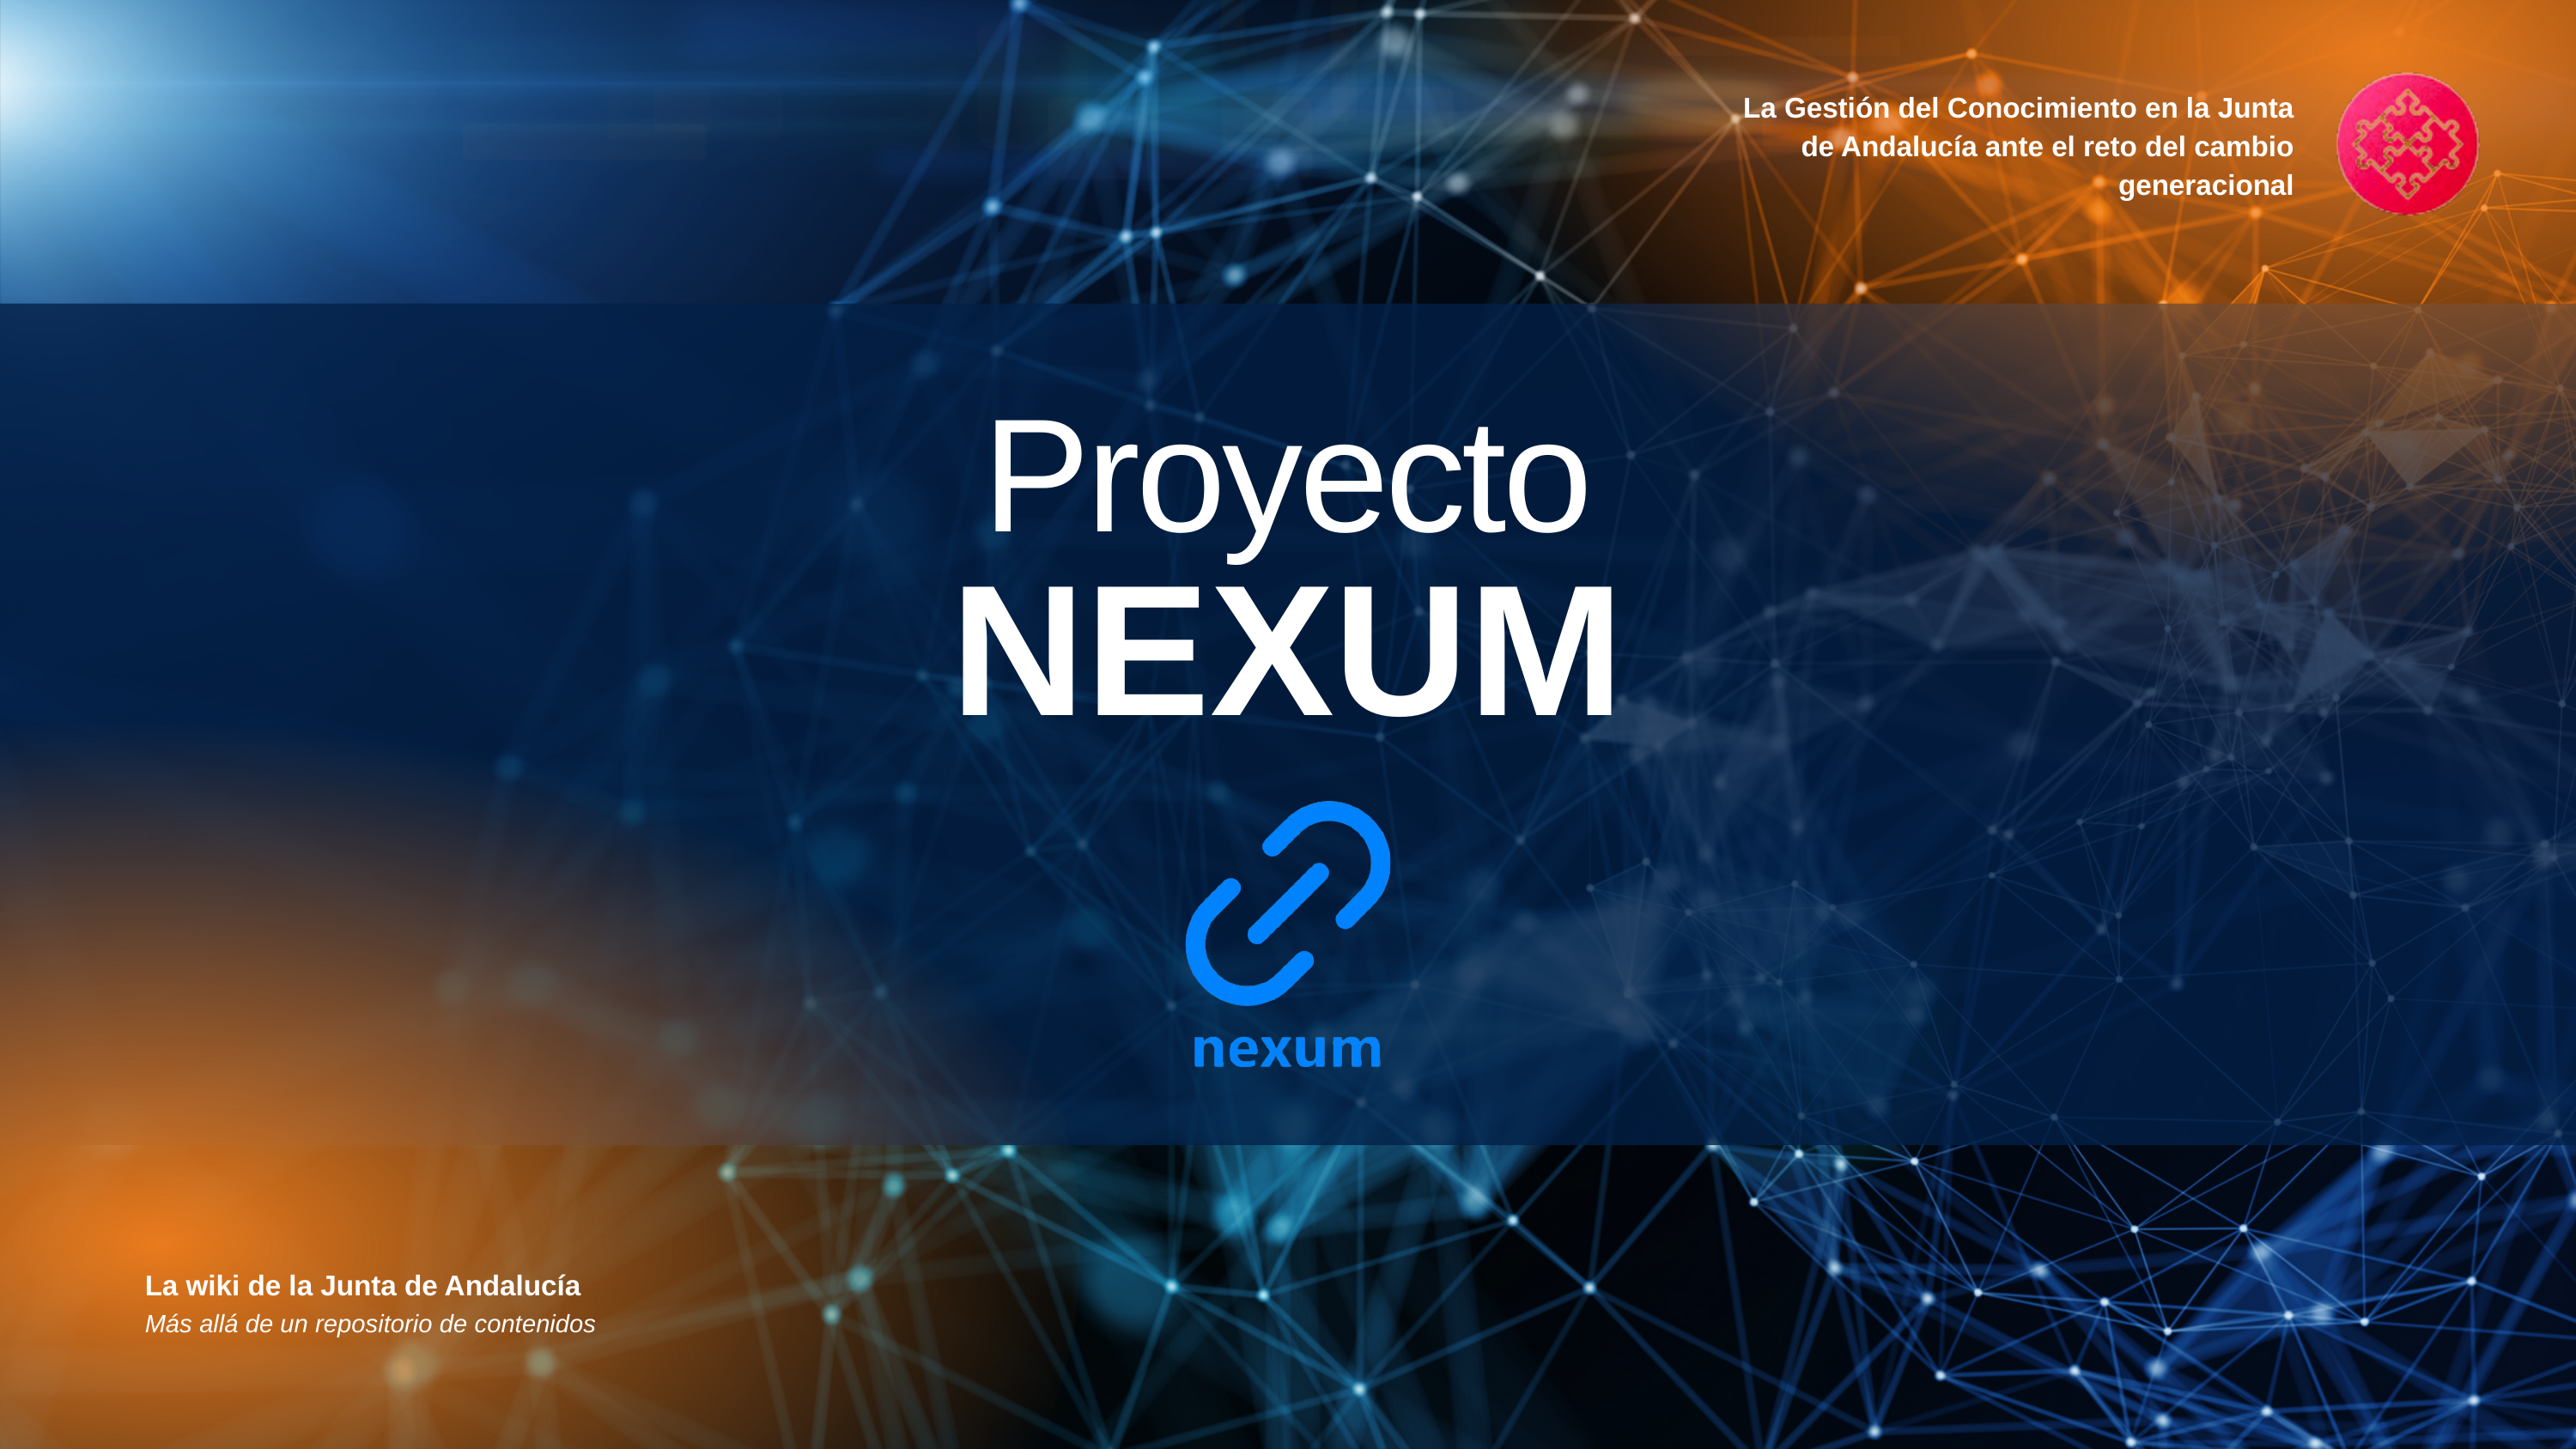

La Gestión del Conocimiento en la Junta de Andalucía ante el reto del cambio generacional

Proyecto

NEXUM

La wiki de la Junta de Andalucía
Más allá de un repositorio de contenidos